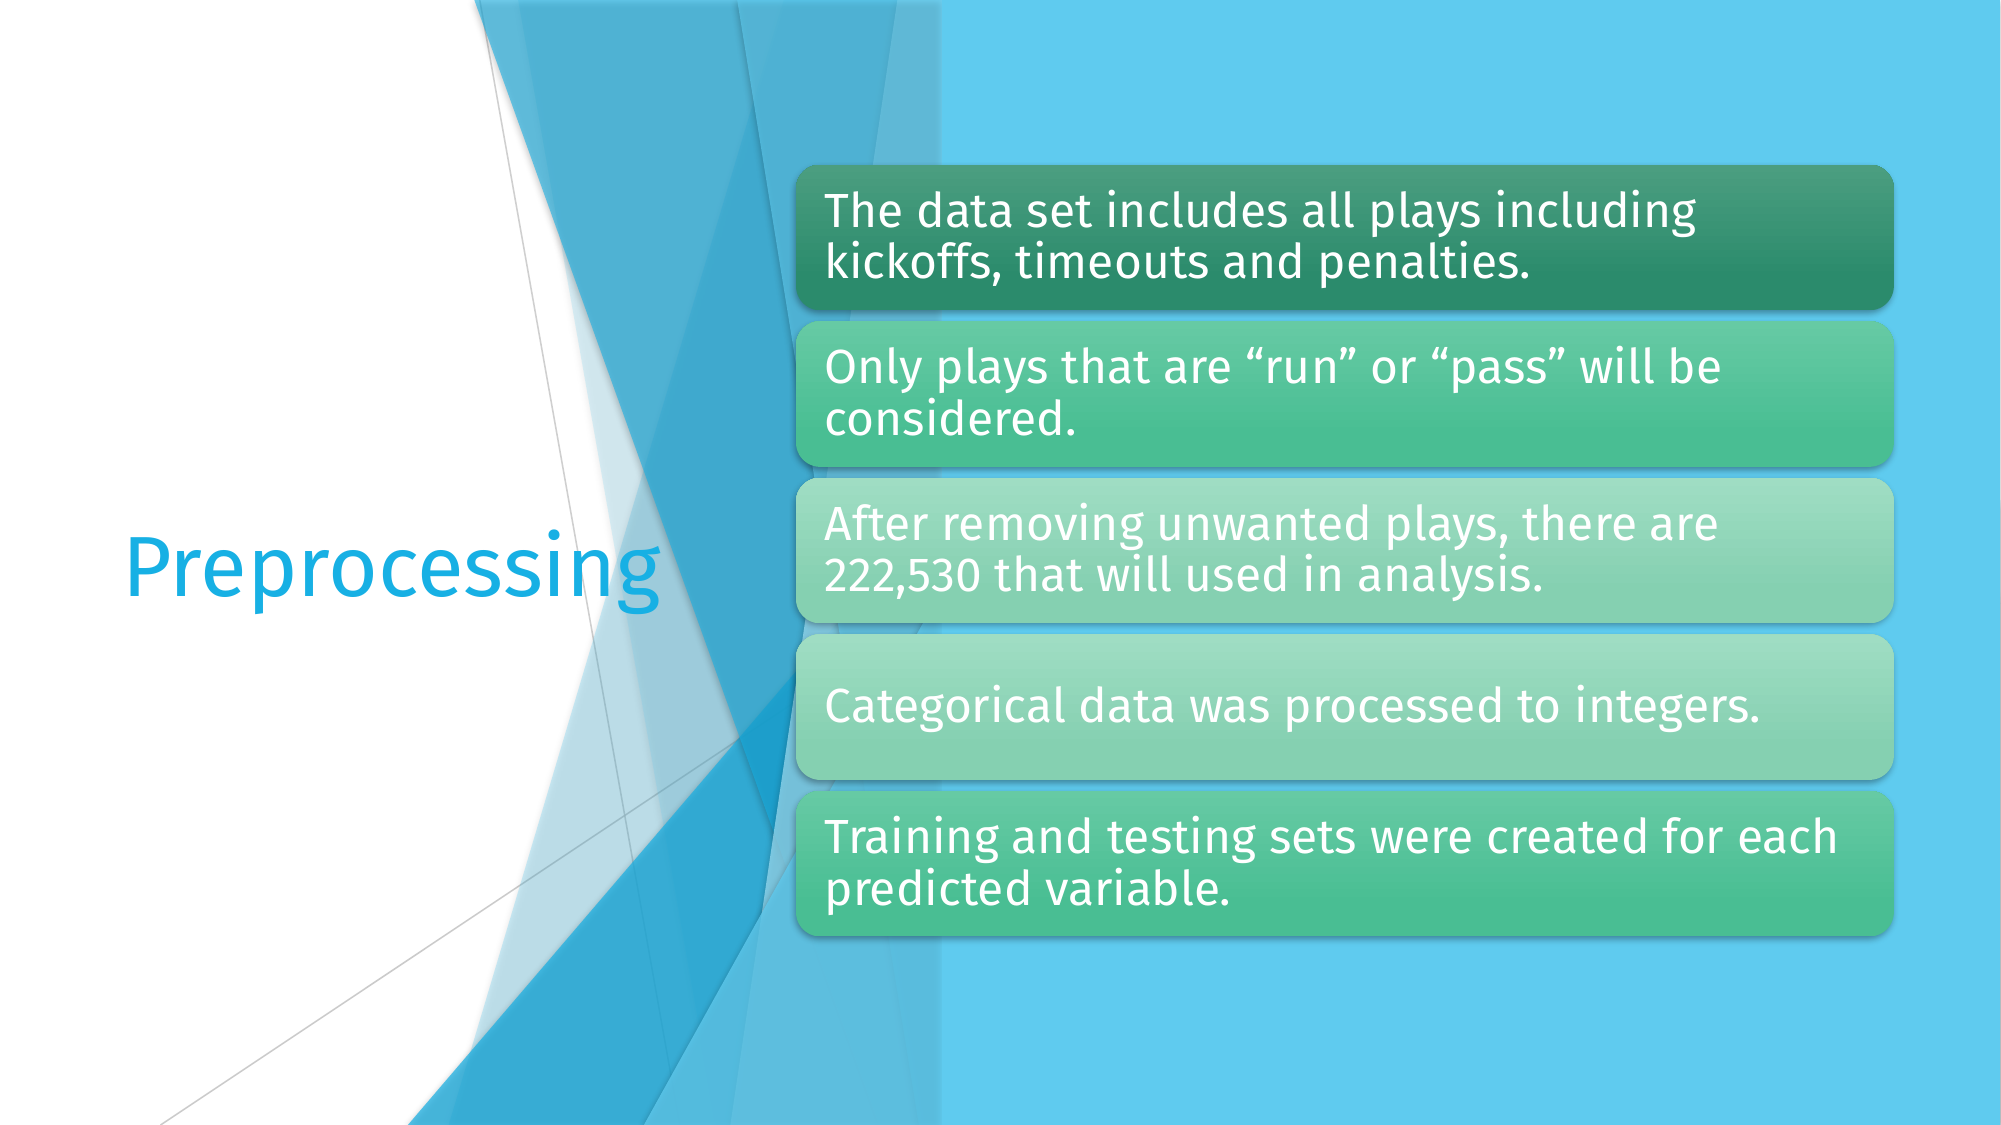

The data set includes all plays including kickoffs, timeouts and penalties.
Only plays that are “run” or “pass” will be considered.
After removing unwanted plays, there are 222,530 that will used in analysis.
Categorical data was processed to integers.
Training and testing sets were created for each predicted variable.
# Preprocessing